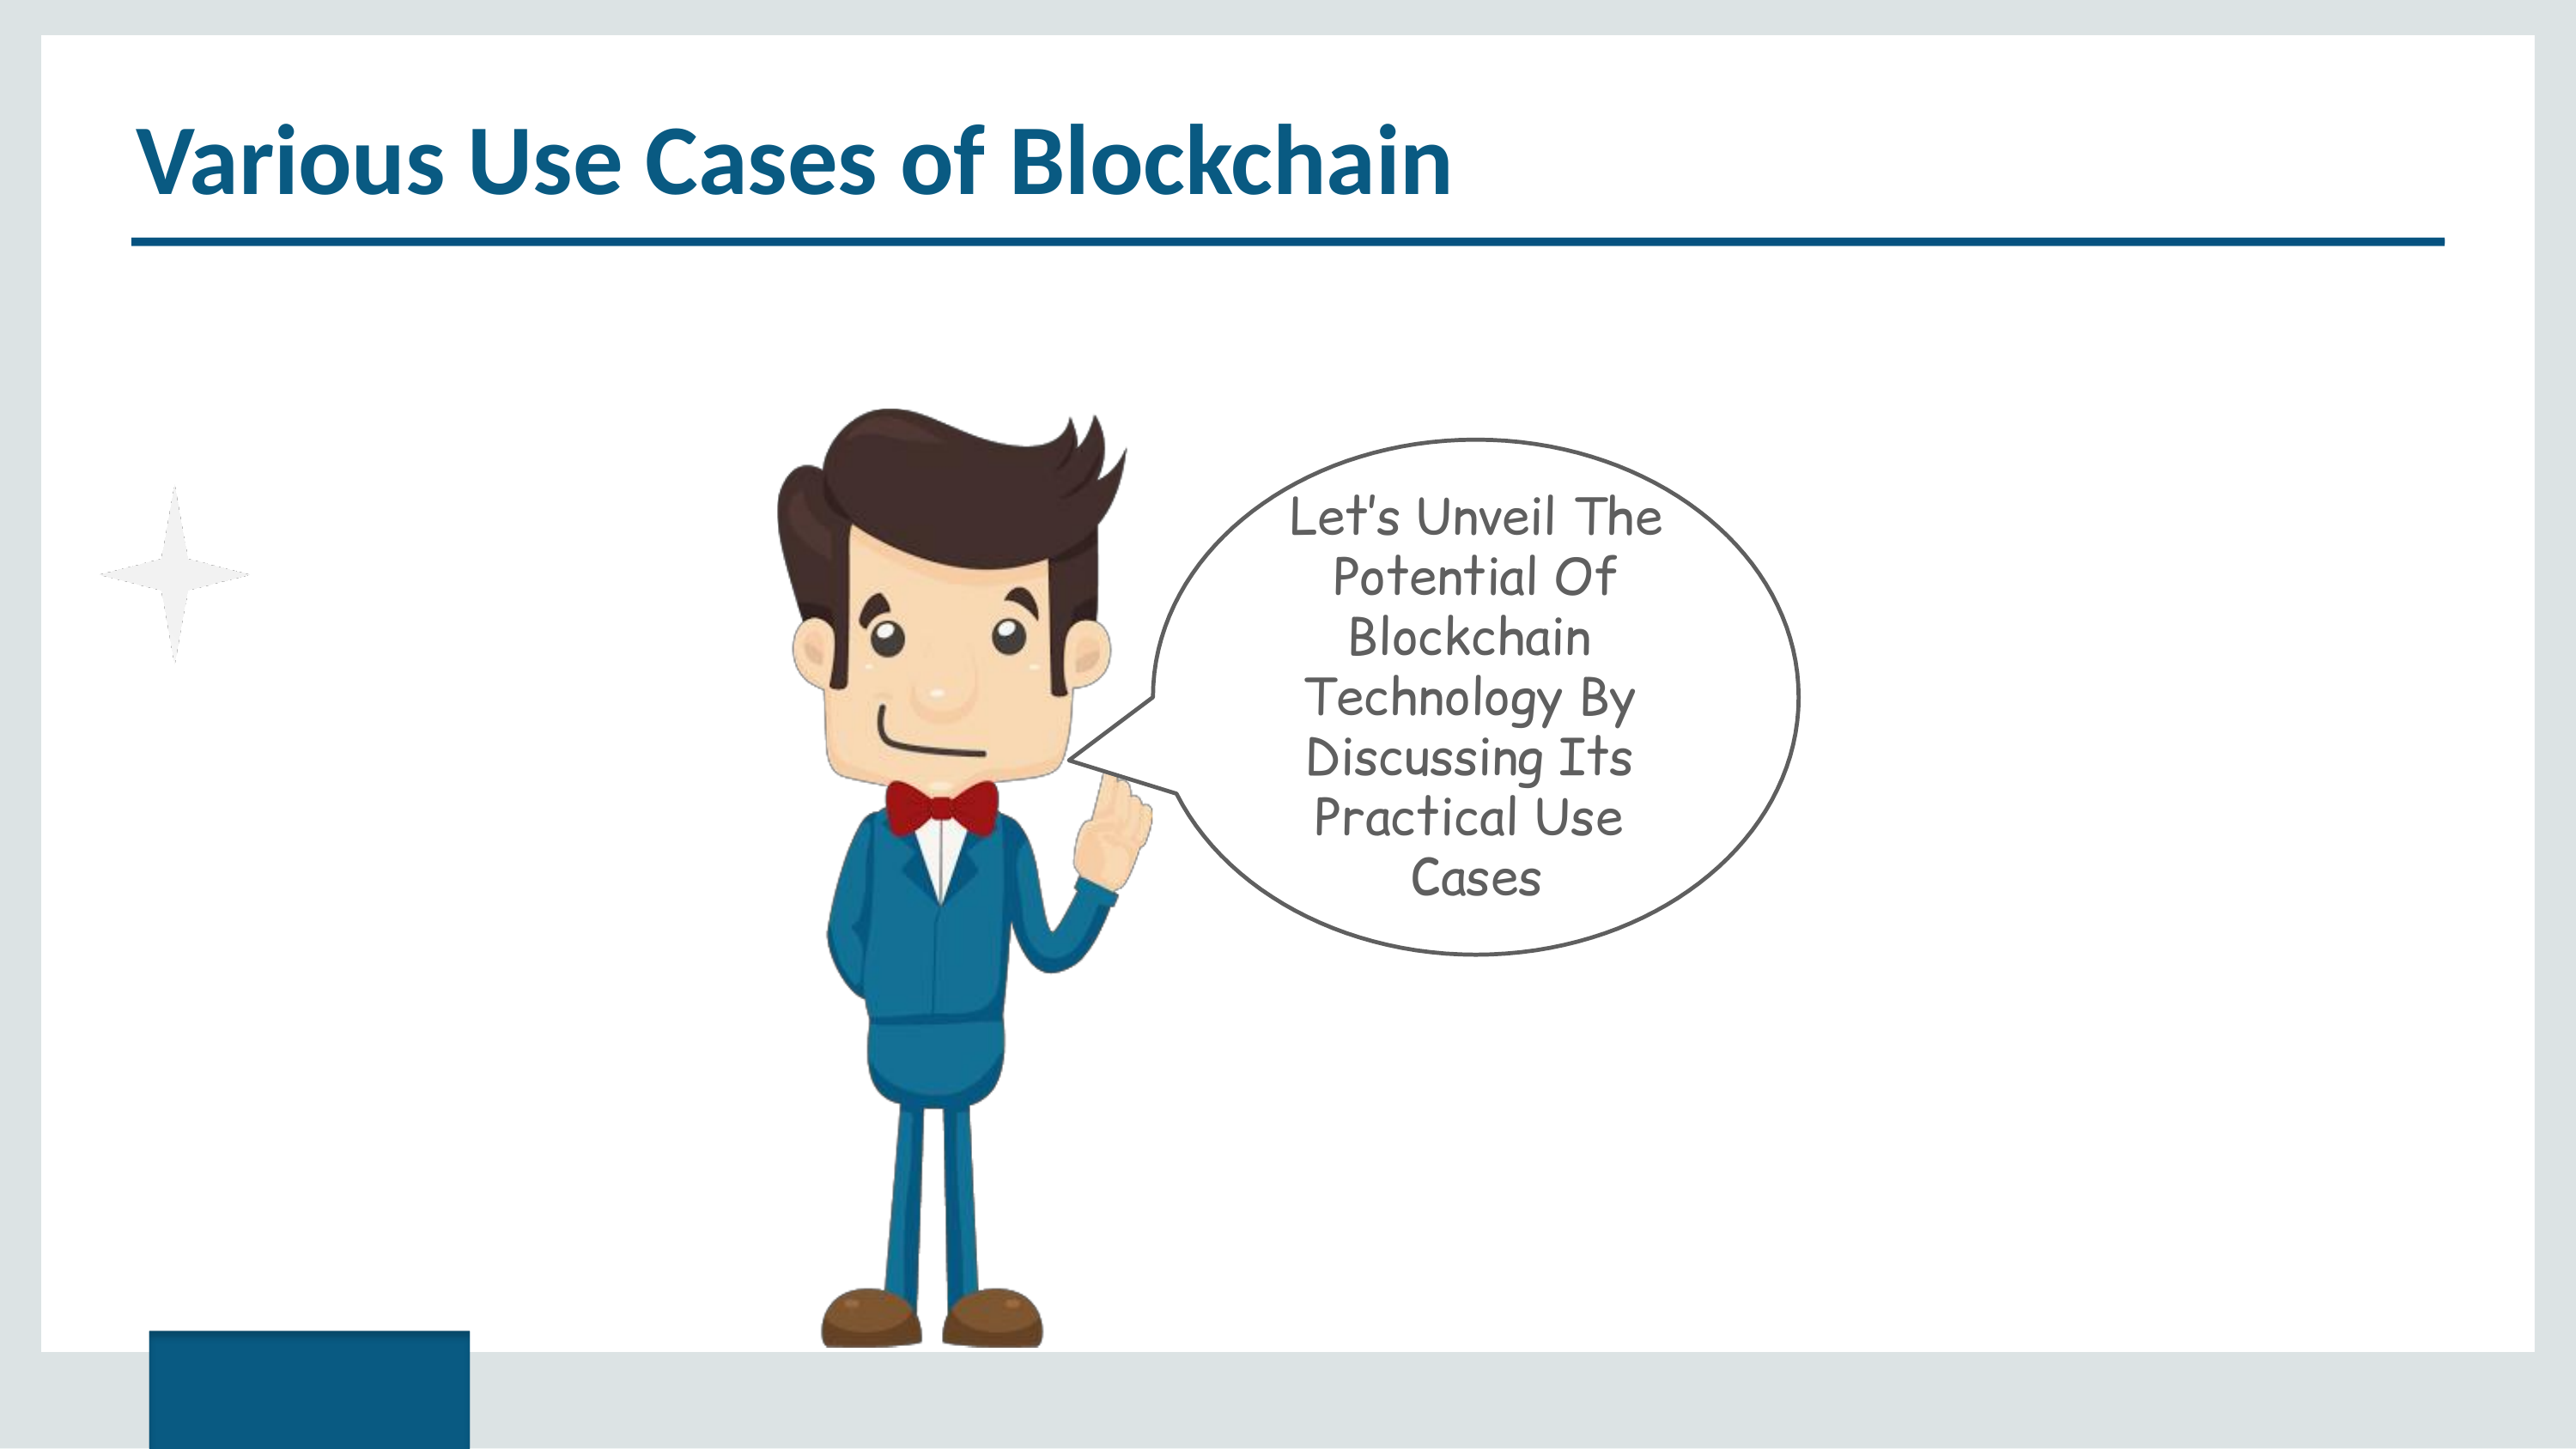

# Various Use Cases of Blockchain

Let’s Unveil The  Potential Of  Blockchain  Technology By  Discussing Its  Practical Use  Cases